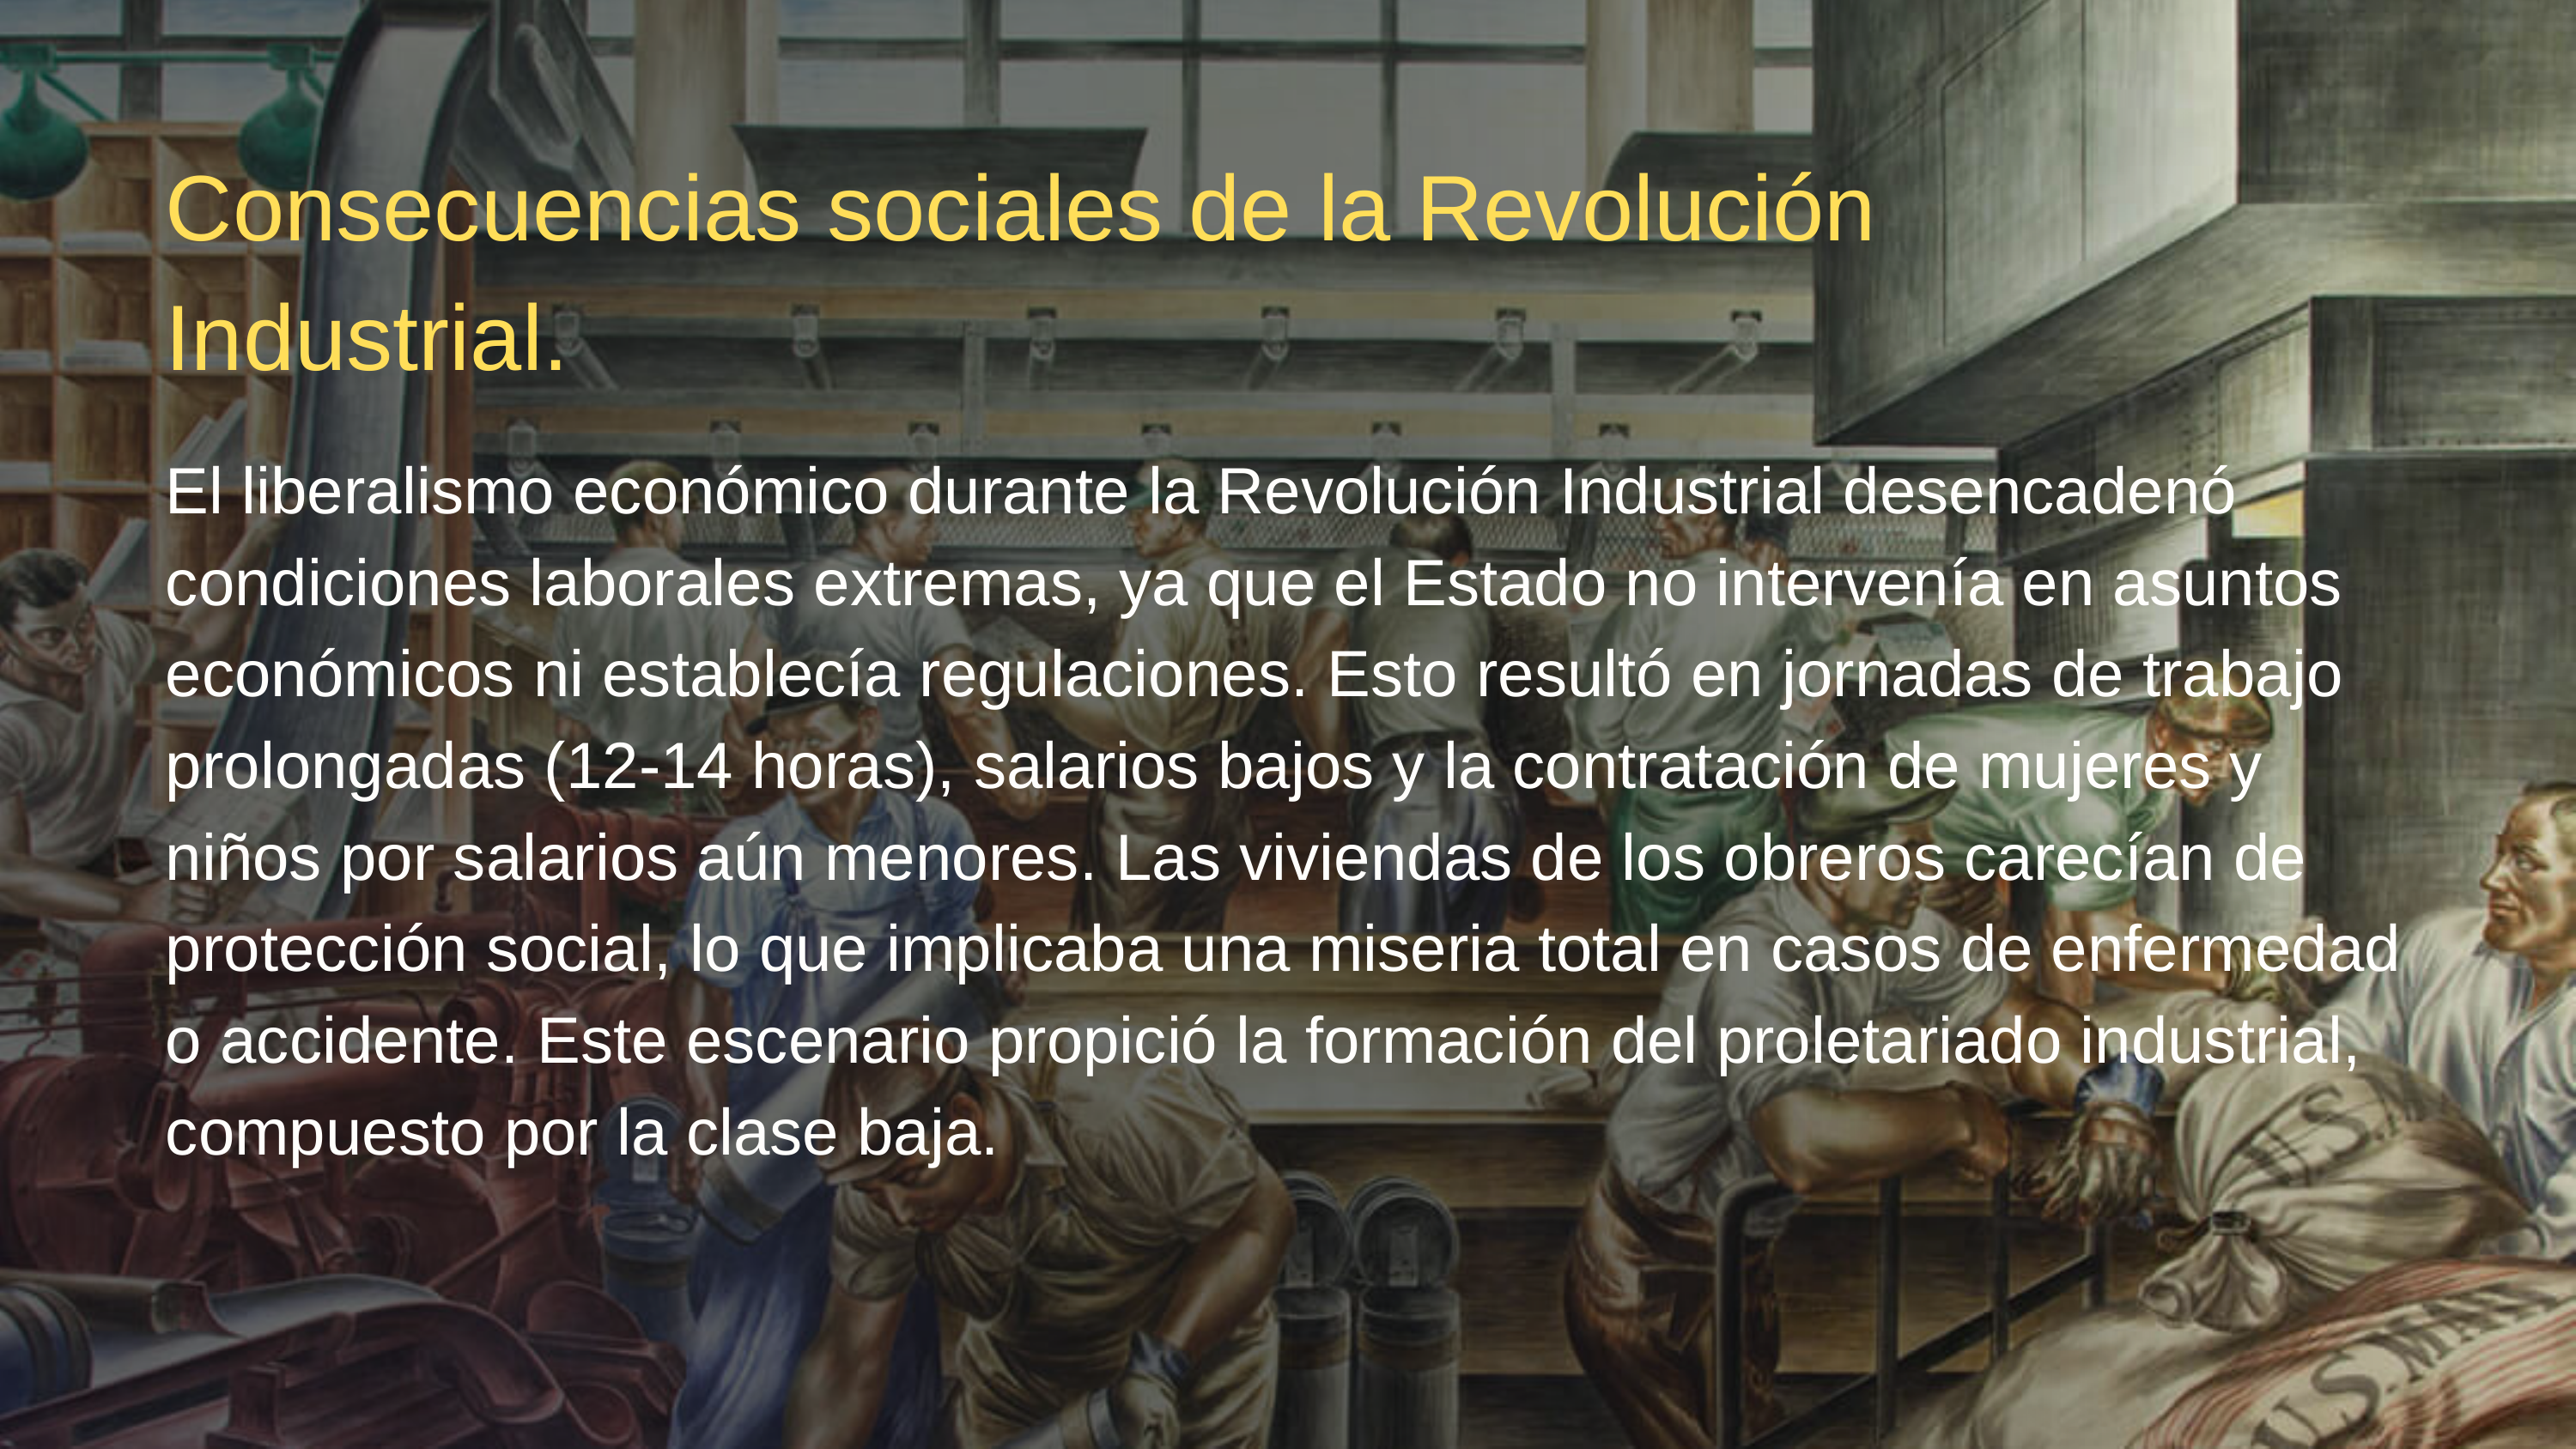

Consecuencias sociales de la Revolución Industrial.

El liberalismo económico durante la Revolución Industrial desencadenó condiciones laborales extremas, ya que el Estado no intervenía en asuntos económicos ni establecía regulaciones. Esto resultó en jornadas de trabajo prolongadas (12-14 horas), salarios bajos y la contratación de mujeres y niños por salarios aún menores. Las viviendas de los obreros carecían de protección social, lo que implicaba una miseria total en casos de enfermedad o accidente. Este escenario propició la formación del proletariado industrial, compuesto por la clase baja.